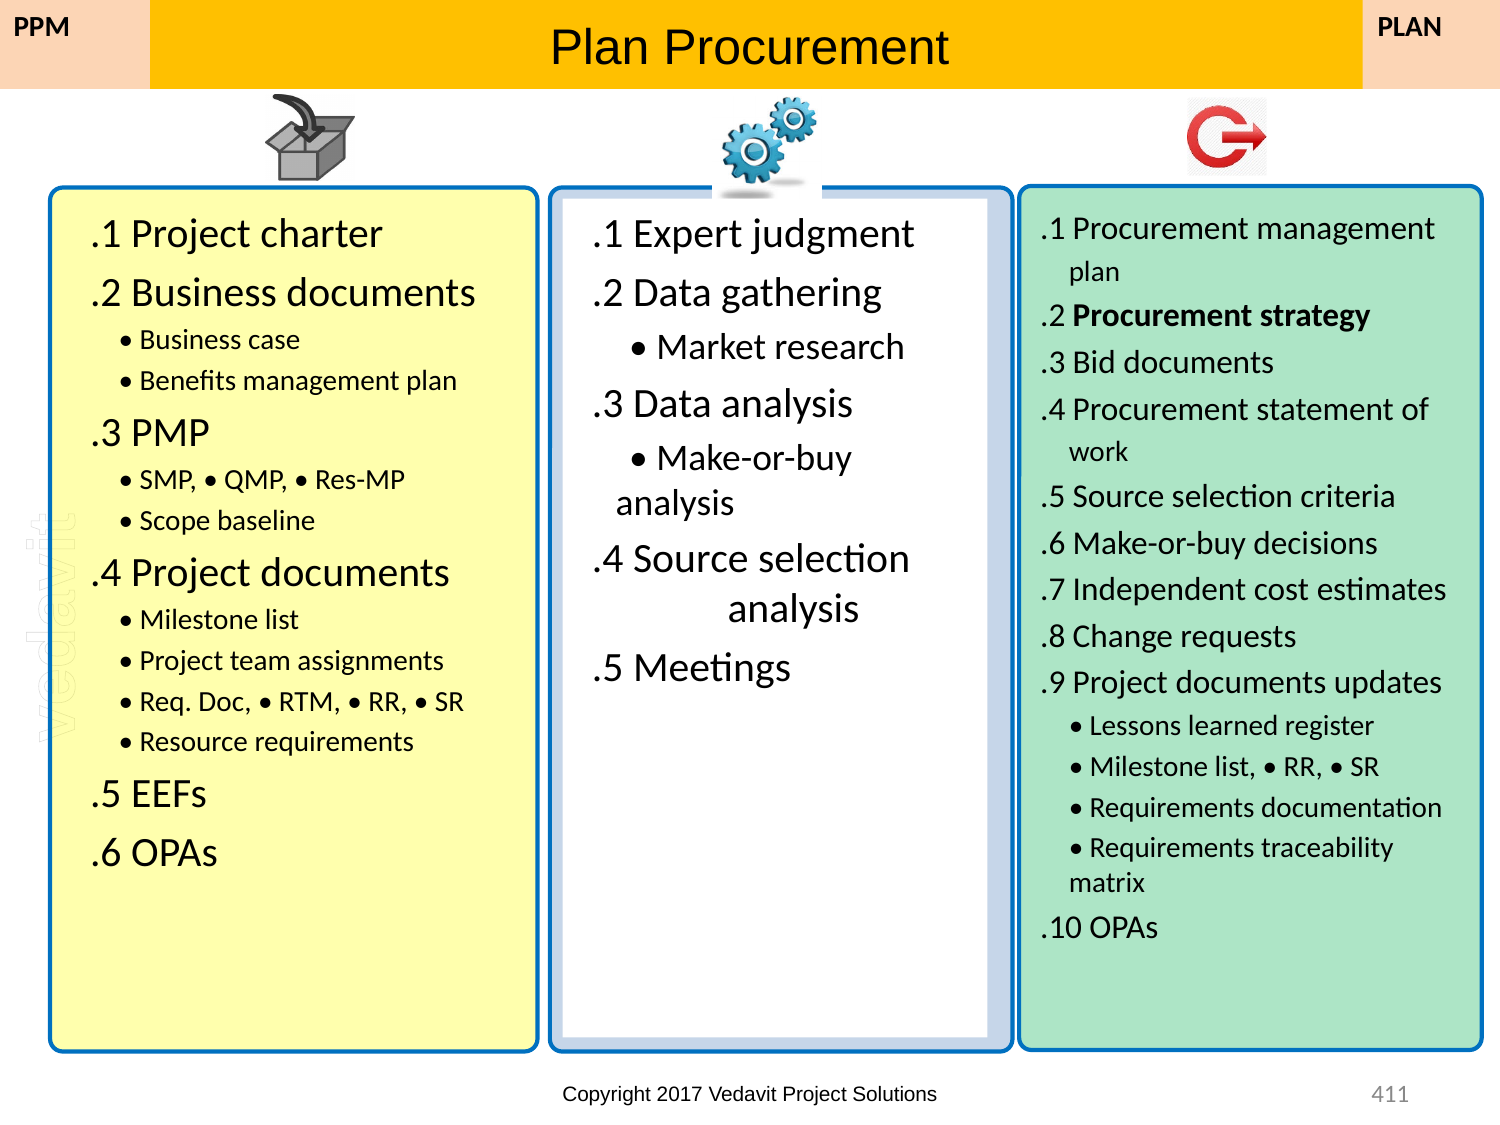

# Plan Procurement
PLAN
PPM
.1 Project charter
.2 Business documents
• Business case
• Benefits management plan
.3 PMP
• SMP, • QMP, • Res-MP
• Scope baseline
.4 Project documents
• Milestone list
• Project team assignments
• Req. Doc, • RTM, • RR, • SR
• Resource requirements
.5 EEFs
.6 OPAs
.1 Expert judgment
.2 Data gathering
• Market research
.3 Data analysis
• Make-or-buy analysis
.4 Source selection 	analysis
.5 Meetings
.1 Procurement management
plan
.2 Procurement strategy
.3 Bid documents
.4 Procurement statement of
work
.5 Source selection criteria
.6 Make-or-buy decisions
.7 Independent cost estimates
.8 Change requests
.9 Project documents updates
• Lessons learned register
• Milestone list, • RR, • SR
• Requirements documentation
• Requirements traceability matrix
.10 OPAs
411